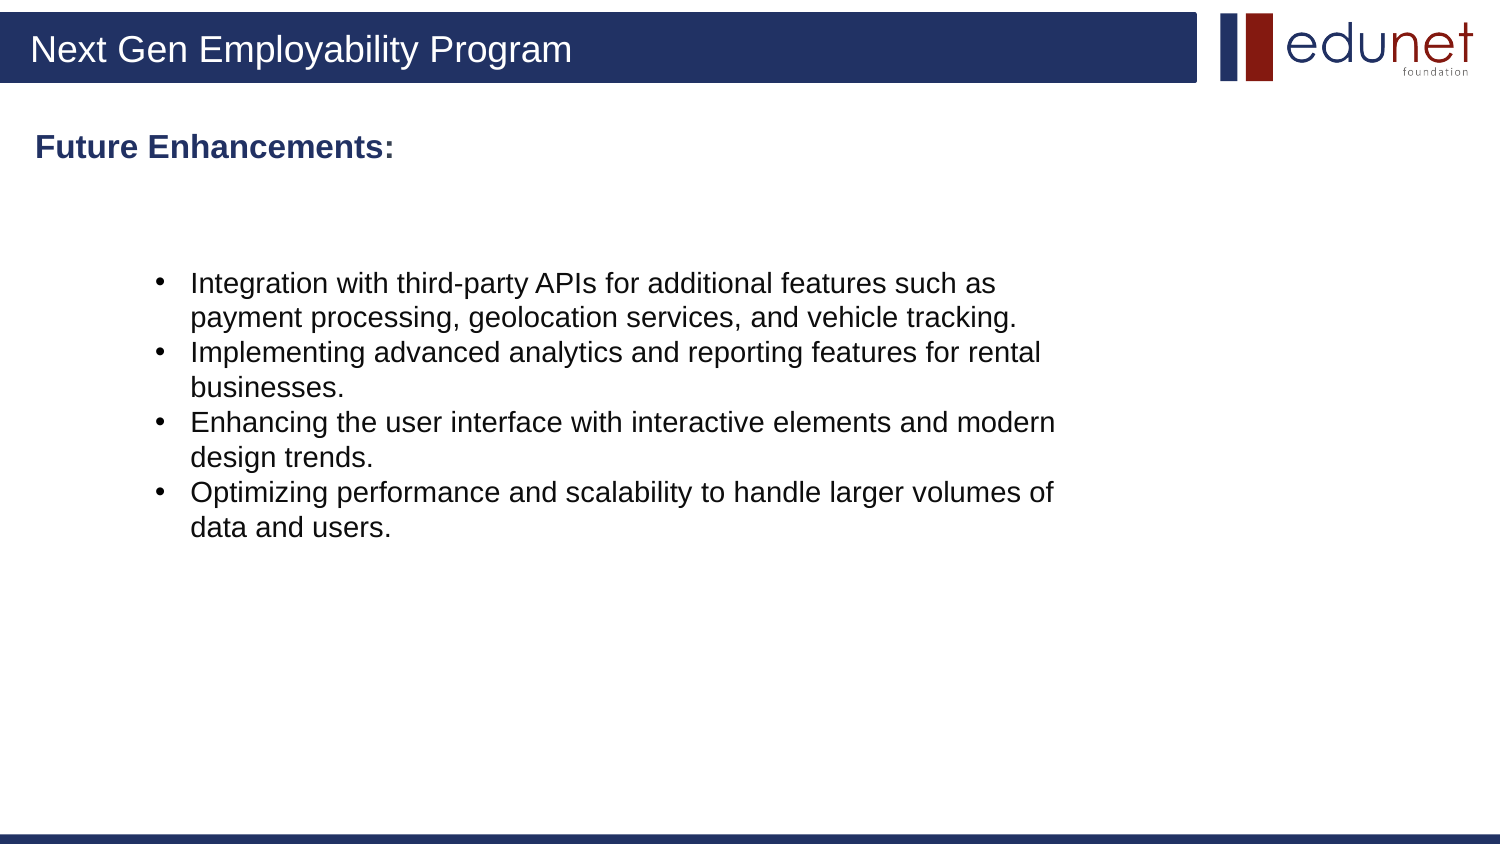

# Future Enhancements:
Integration with third-party APIs for additional features such as payment processing, geolocation services, and vehicle tracking.
Implementing advanced analytics and reporting features for rental businesses.
Enhancing the user interface with interactive elements and modern design trends.
Optimizing performance and scalability to handle larger volumes of data and users.